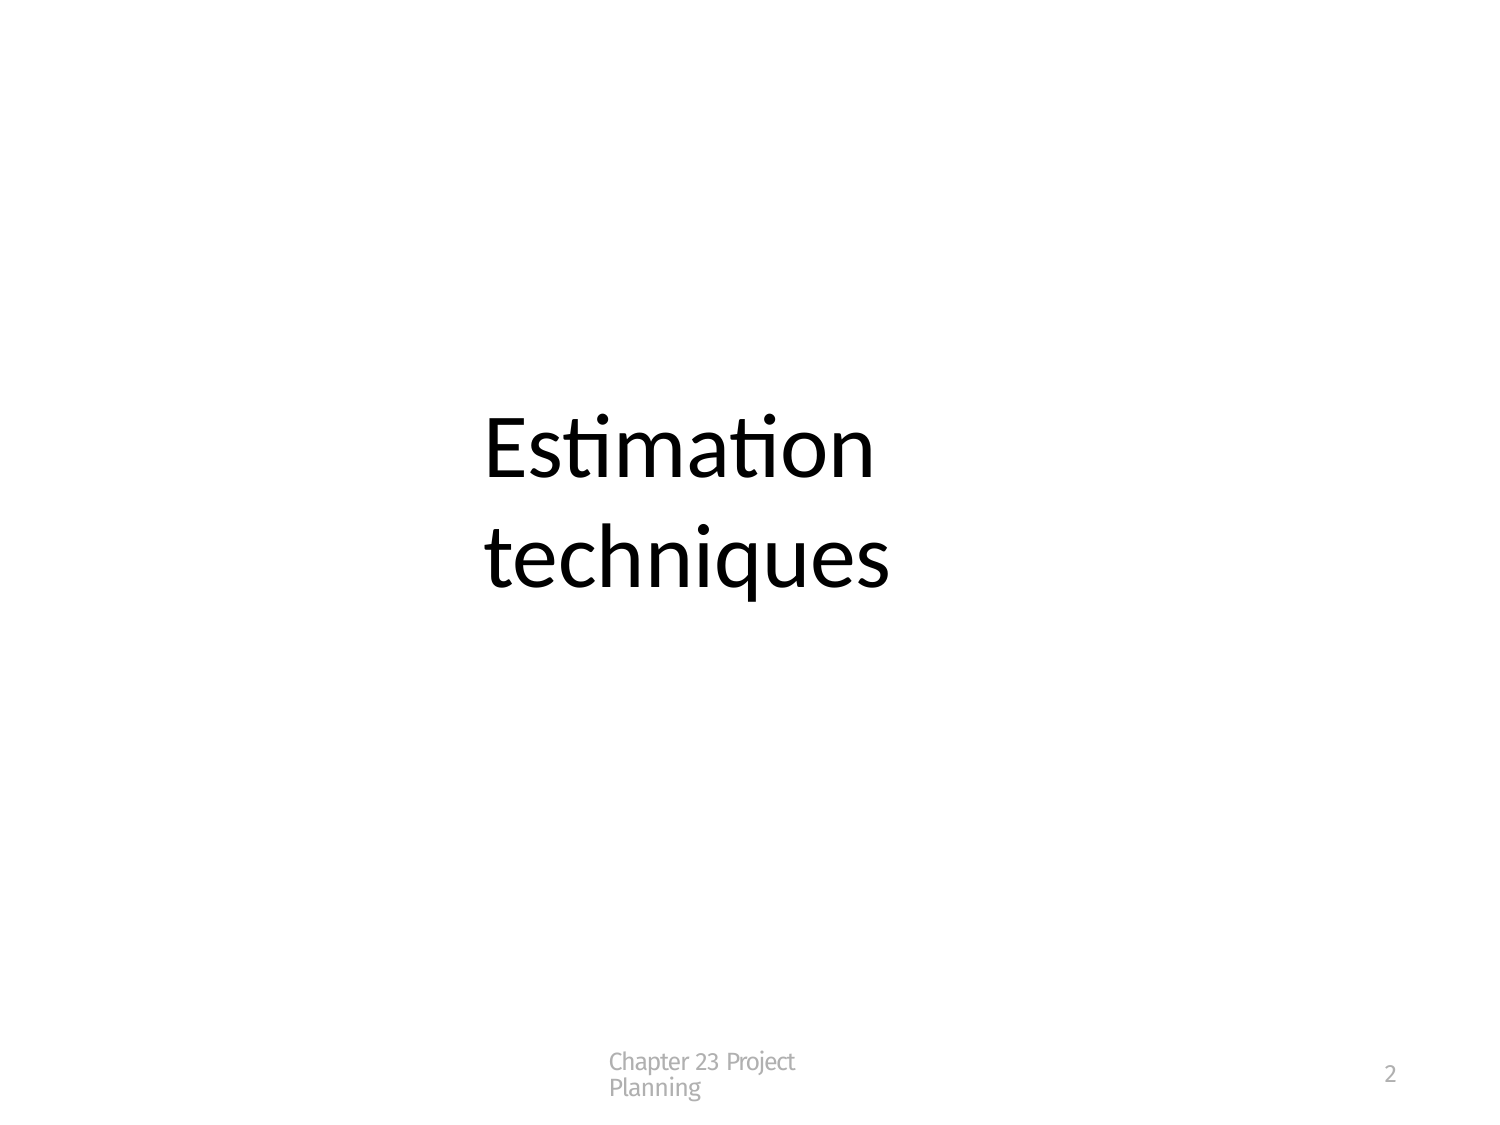

# Estimation techniques
Chapter 23 Project Planning
2